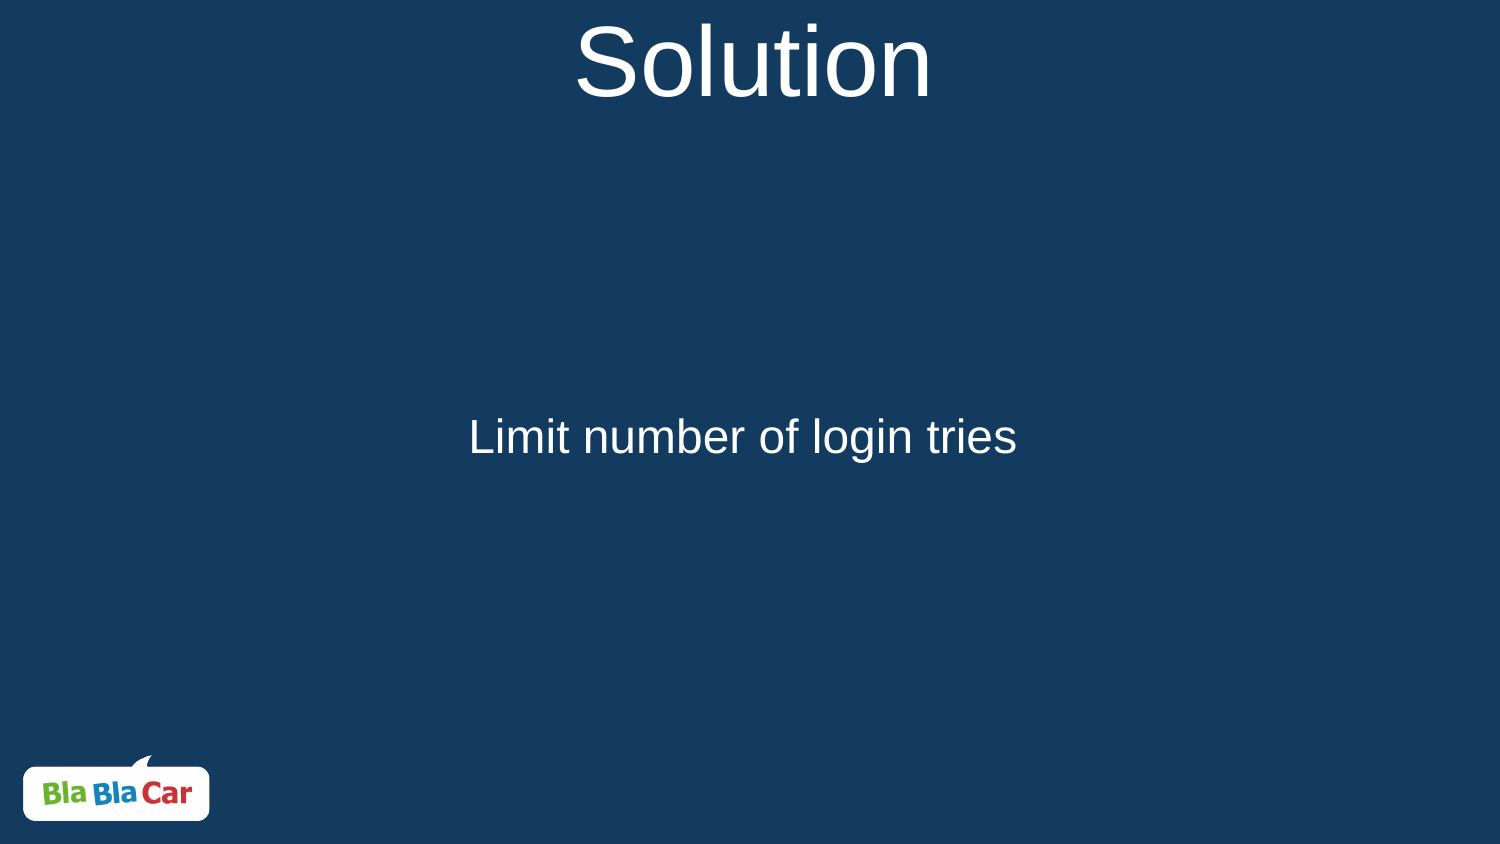

# Solution
Limit number of login tries